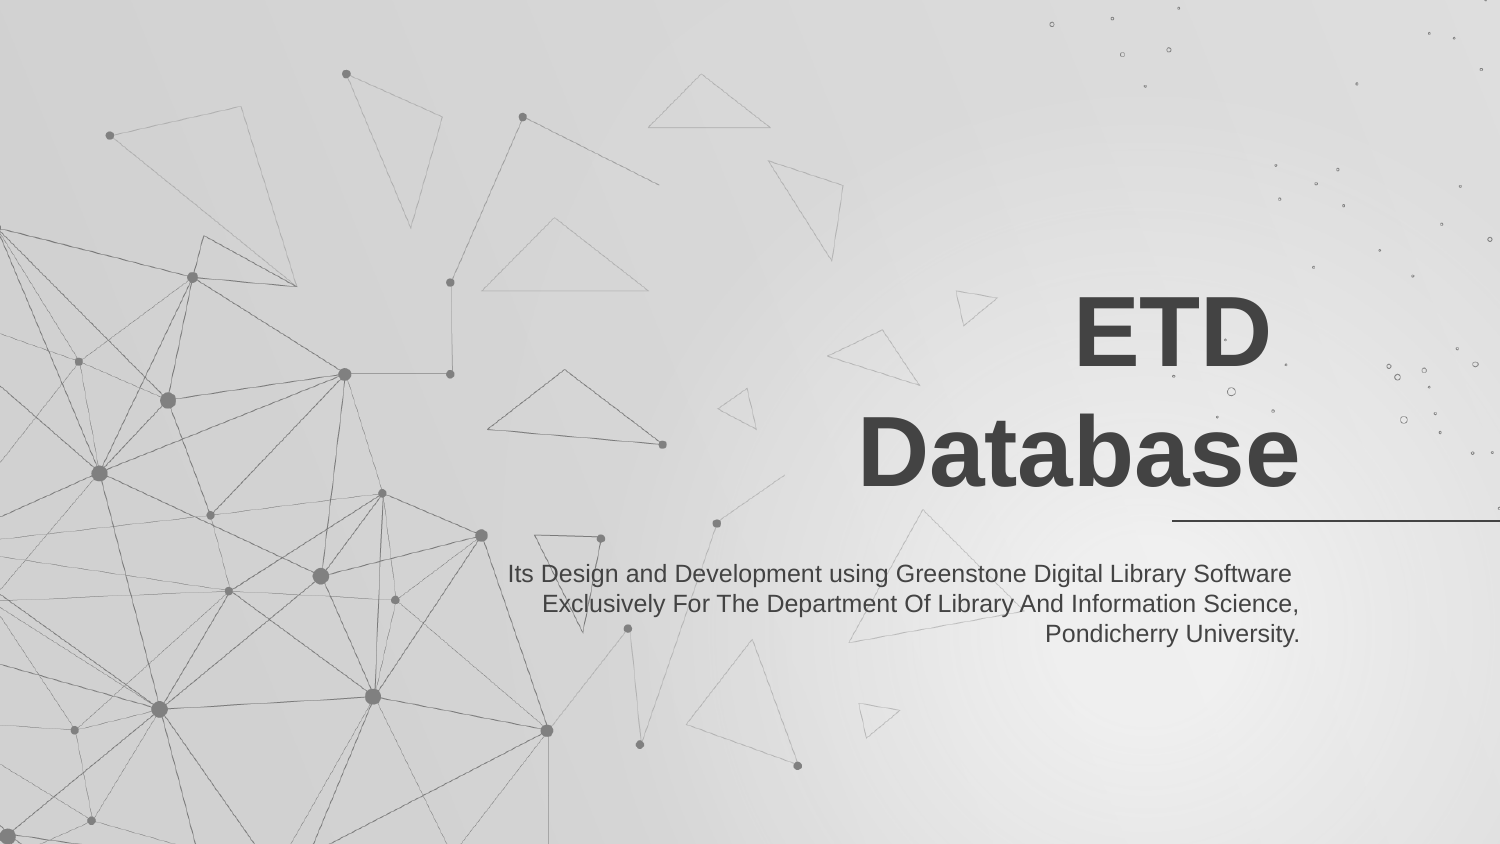

# ETD Database
Its Design and Development using Greenstone Digital Library Software
Exclusively For The Department Of Library And Information Science, Pondicherry University.